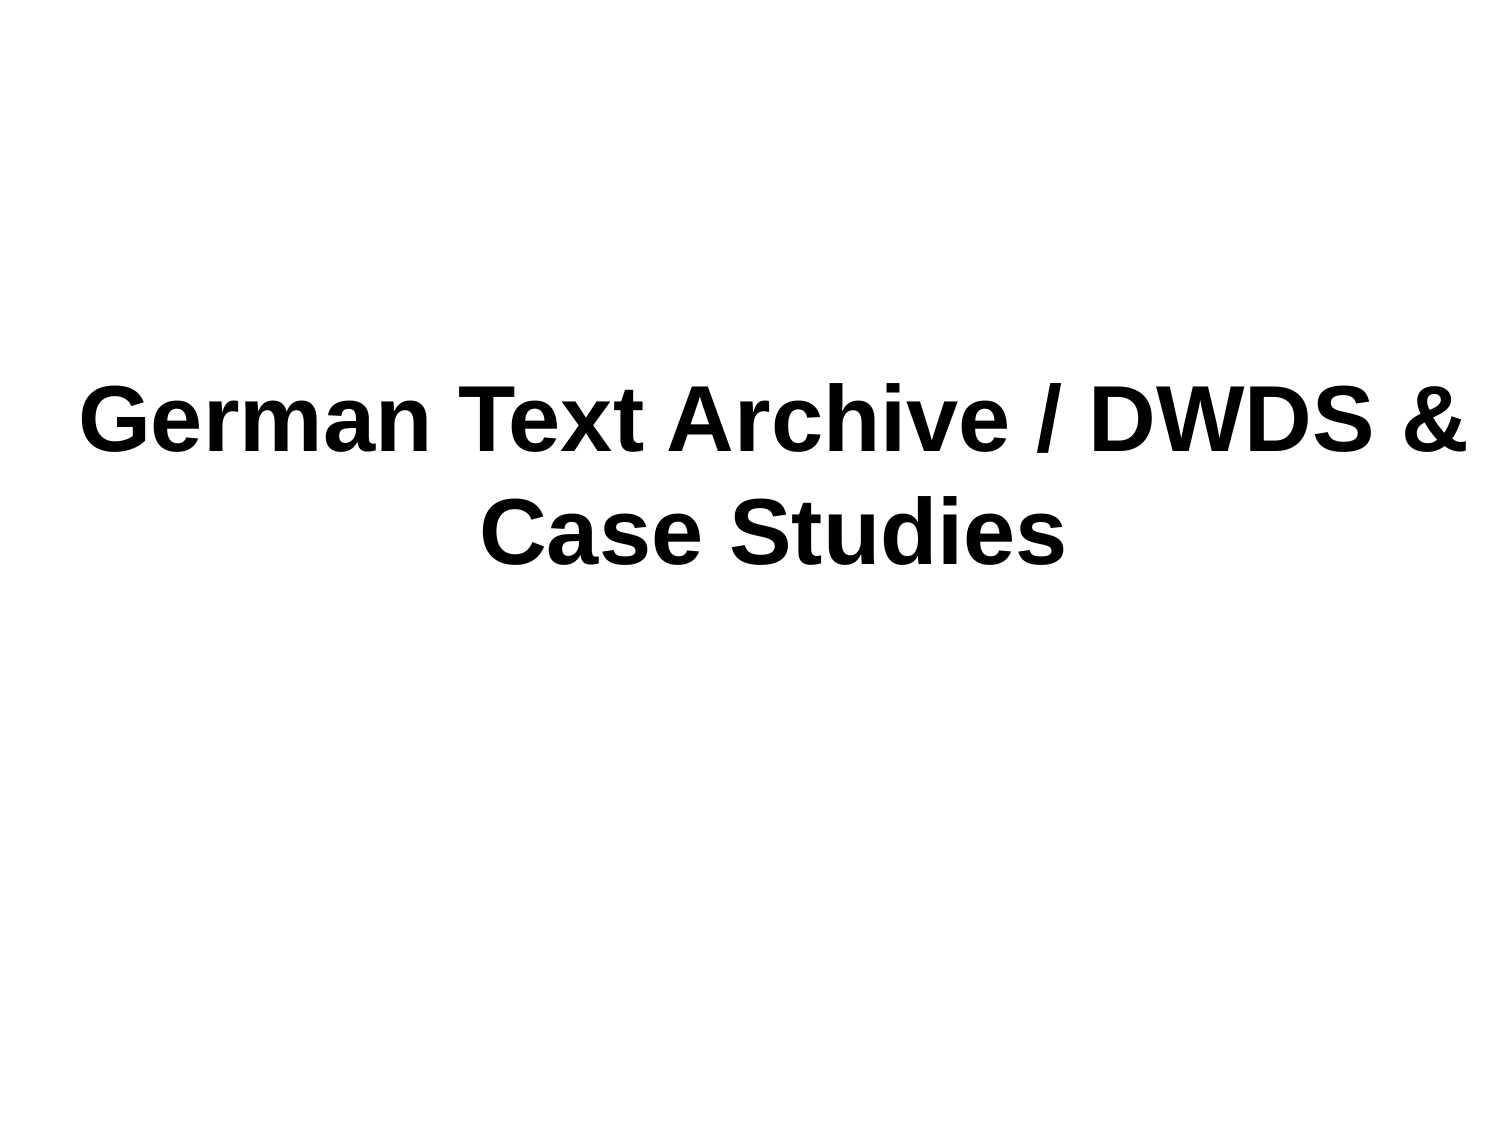

# German Text Archive / DWDS & Case Studies